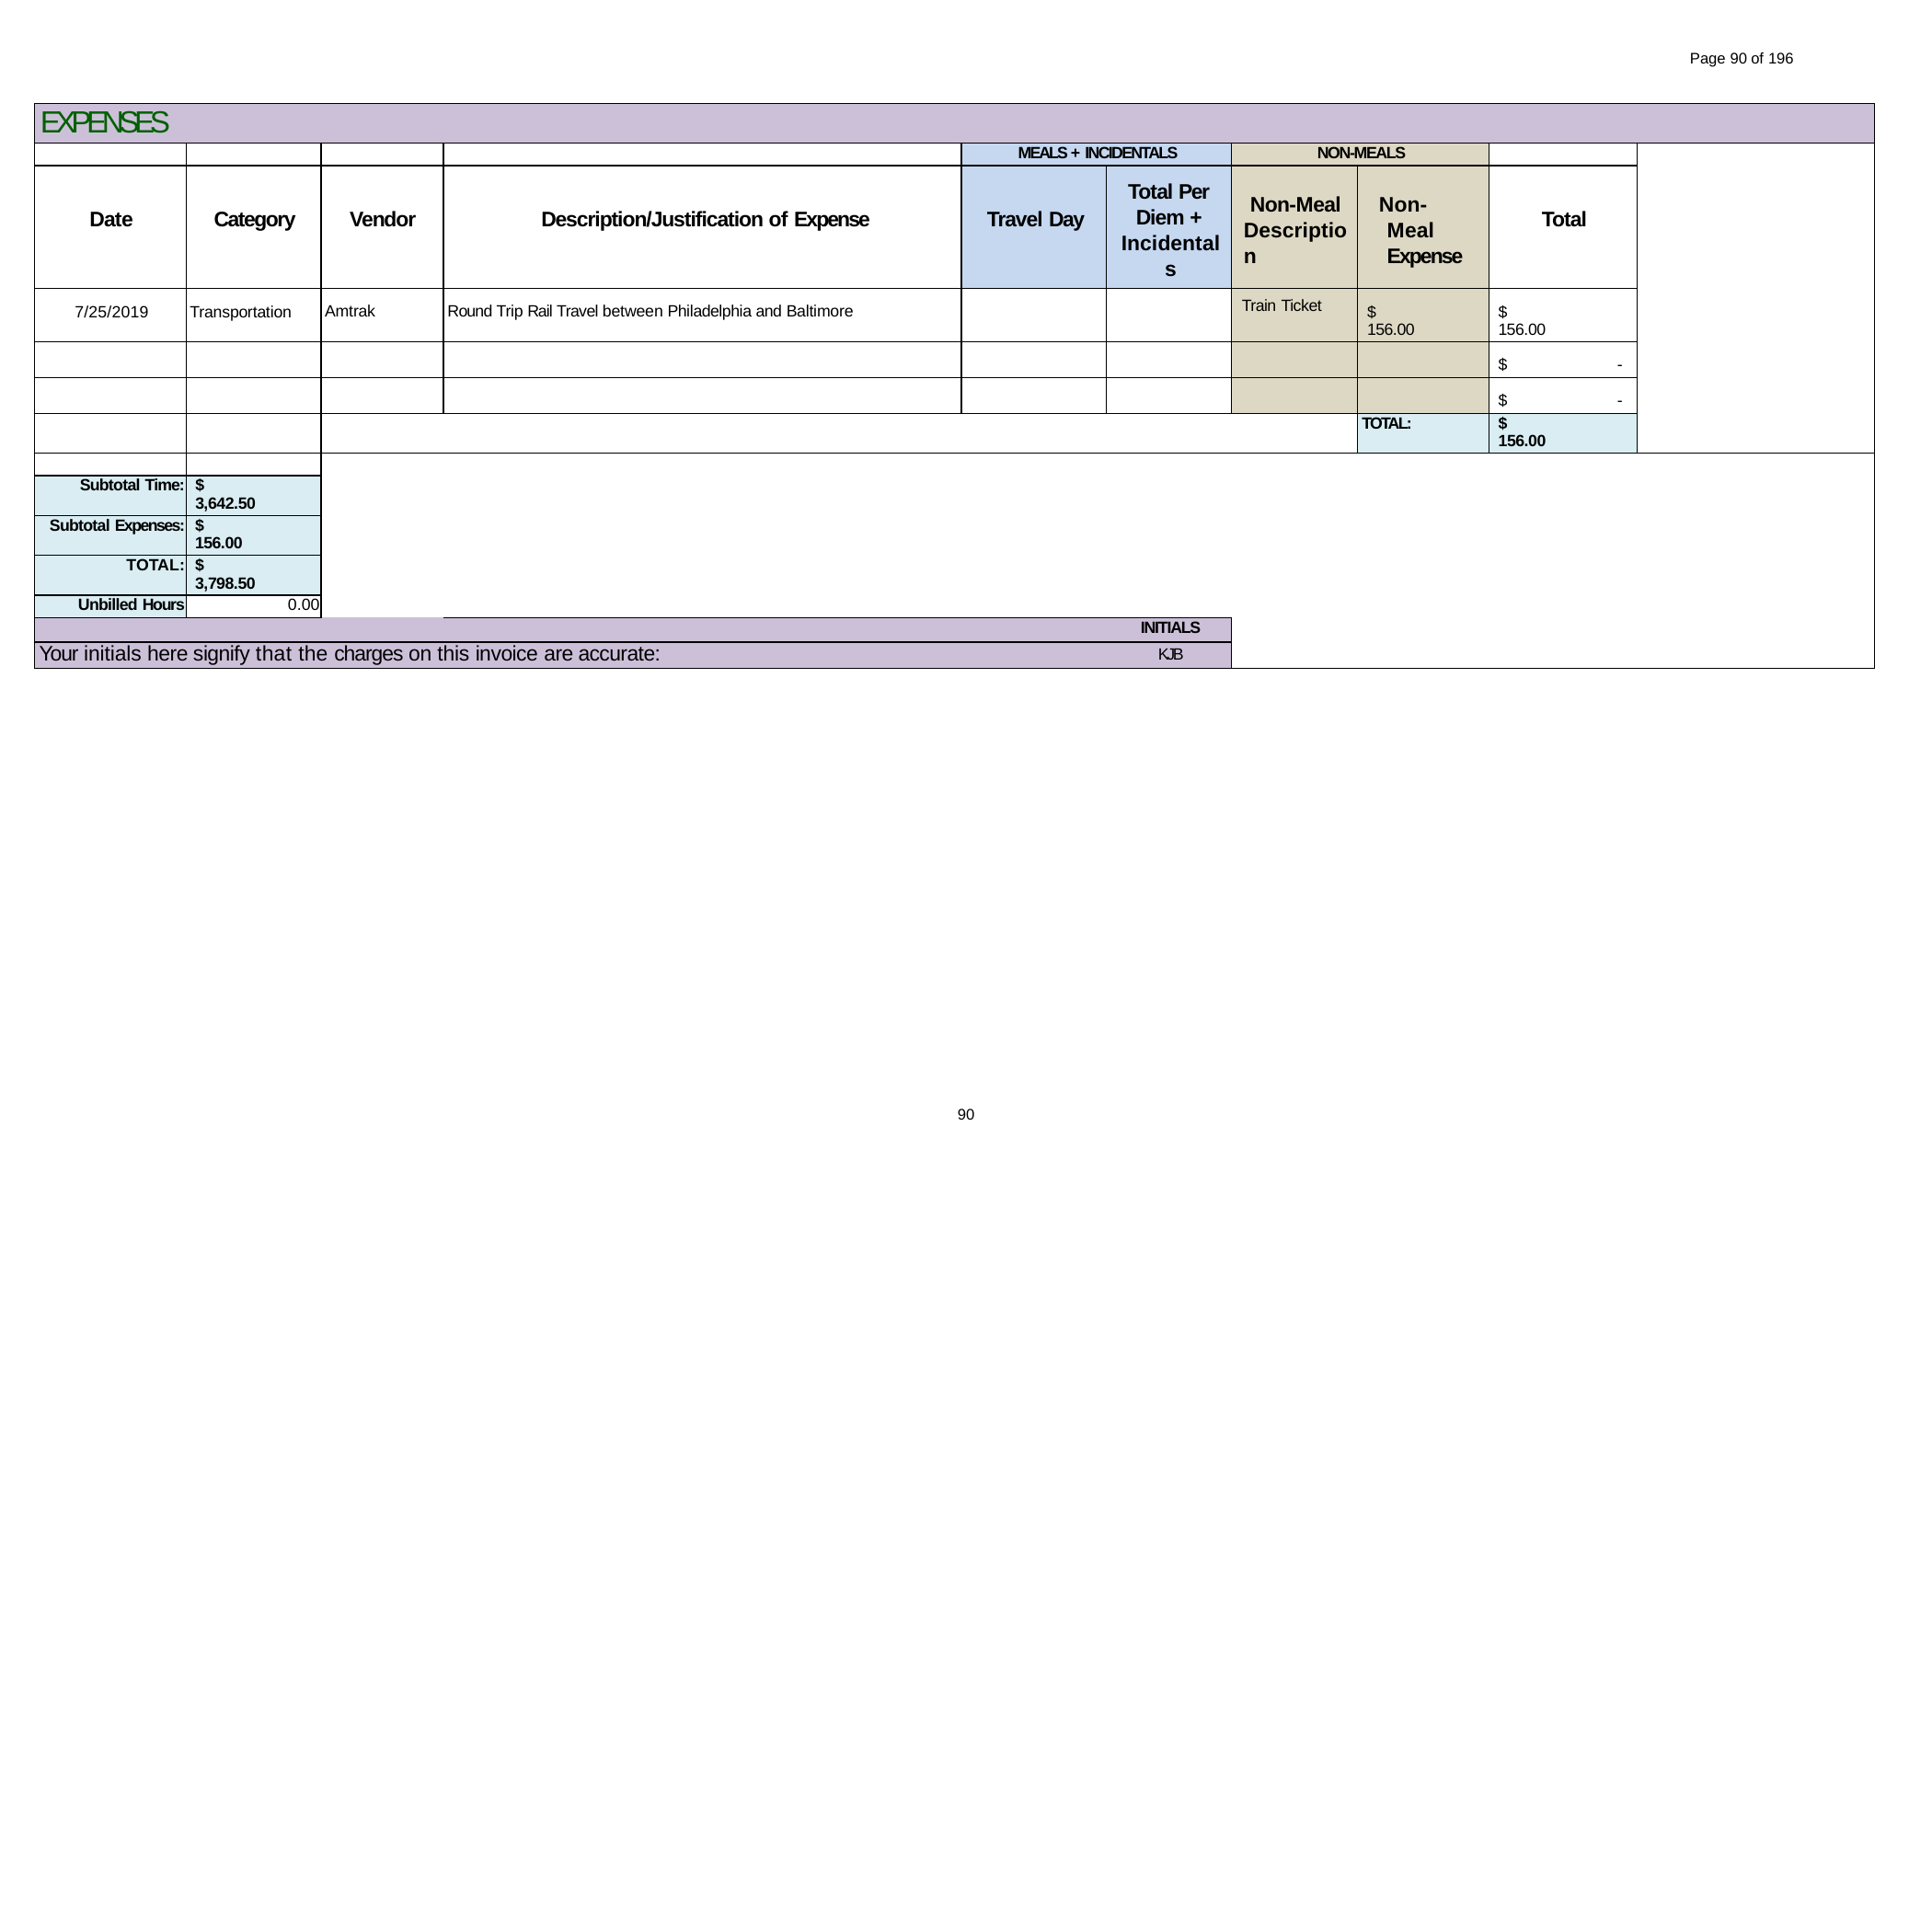

Page 90 of 196
| EXPENSES |  |  |  |  |  |  |  |  |  |
| --- | --- | --- | --- | --- | --- | --- | --- | --- | --- |
|  |  |  |  | MEALS + INCIDENTALS |  | NON-MEALS |  |  |  |
| Date | Category | Vendor | Description/Justification of Expense | Travel Day | Total Per Diem + Incidentals | Non-Meal Description | Non-Meal Expense | Total |  |
| 7/25/2019 | Transportation | Amtrak | Round Trip Rail Travel between Philadelphia and Baltimore |  |  | Train Ticket | $ 156.00 | $ 156.00 |  |
|  |  |  |  |  |  |  |  | $ - |  |
|  |  |  |  |  |  |  |  | $ - |  |
|  |  |  |  |  |  |  | TOTAL: | $ 156.00 |  |
|  |  |  |  |  |  |  |  |  |  |
| Subtotal Time: | $ 3,642.50 |  |  |  |  |  |  |  |  |
| Subtotal Expenses: | $ 156.00 |  |  |  |  |  |  |  |  |
| TOTAL: | $ 3,798.50 |  |  |  |  |  |  |  |  |
| Unbilled Hours | 0.00 |  |  |  |  |  |  |  |  |
|  |  |  |  |  | INITIALS |  |  |  |  |
| Your initials here signify that the charges on this invoice are accurate: |  |  |  |  | KJB |  |  |  |  |
90